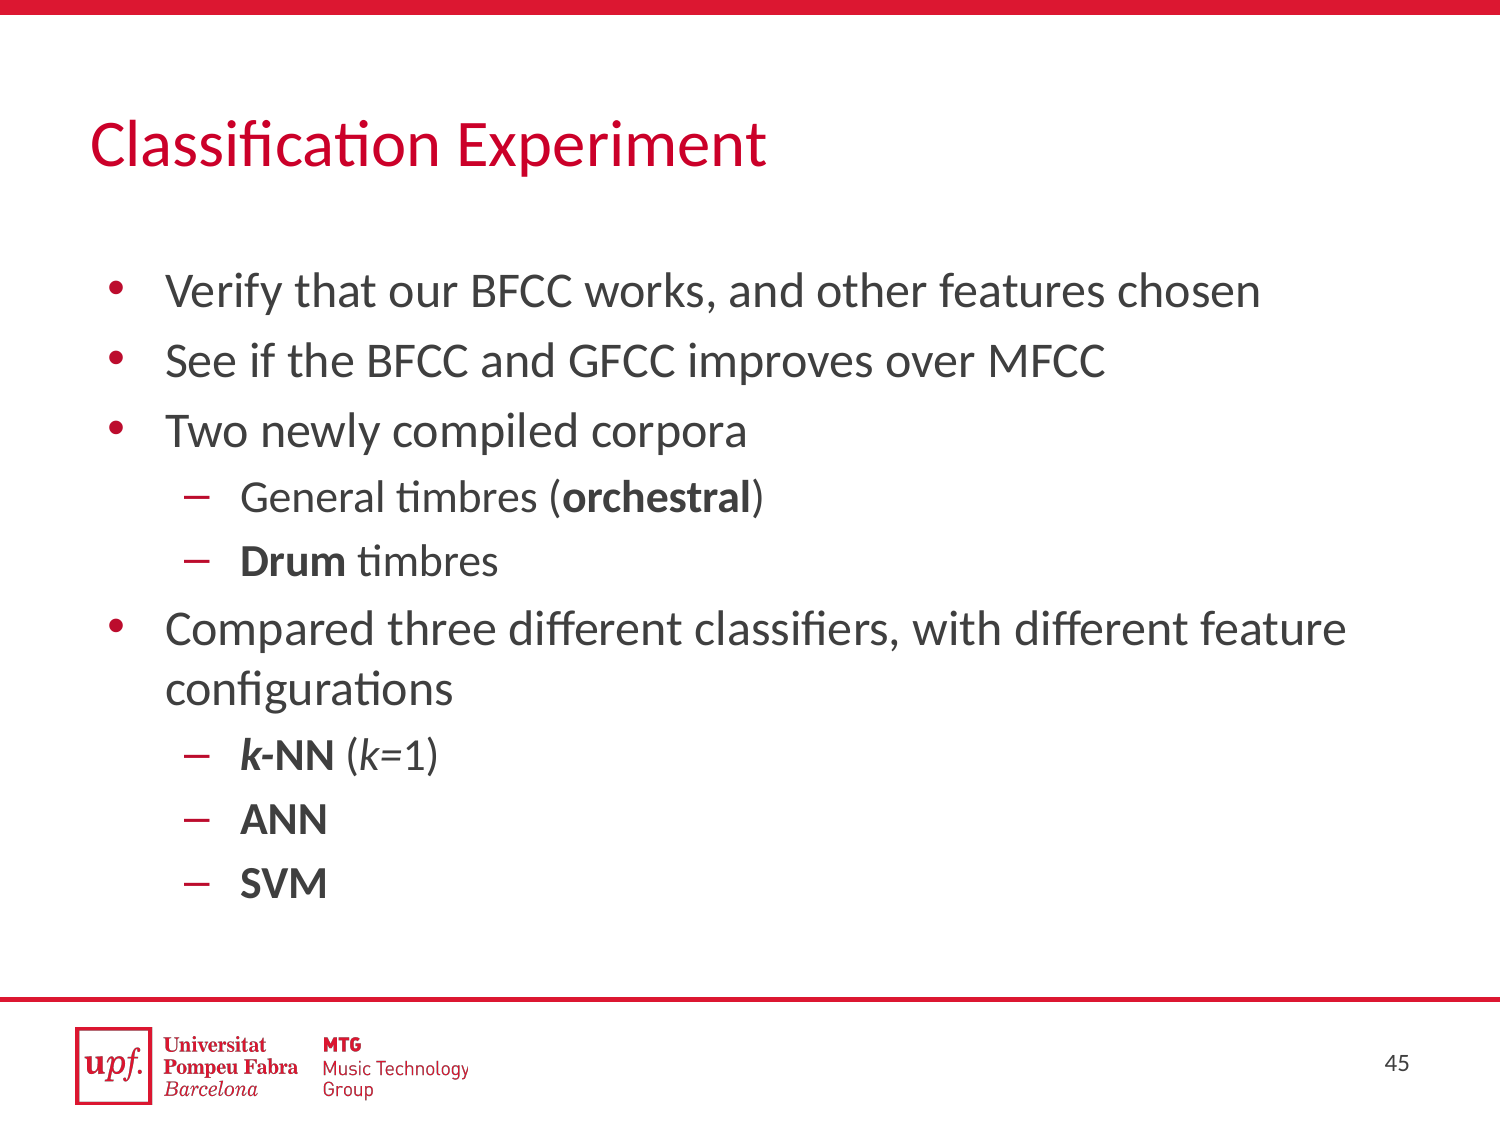

# Classification Experiment
Verify that our BFCC works, and other features chosen
See if the BFCC and GFCC improves over MFCC
Two newly compiled corpora
General timbres (orchestral)
Drum timbres
Compared three different classifiers, with different feature configurations
k-NN (k=1)
ANN
SVM

45